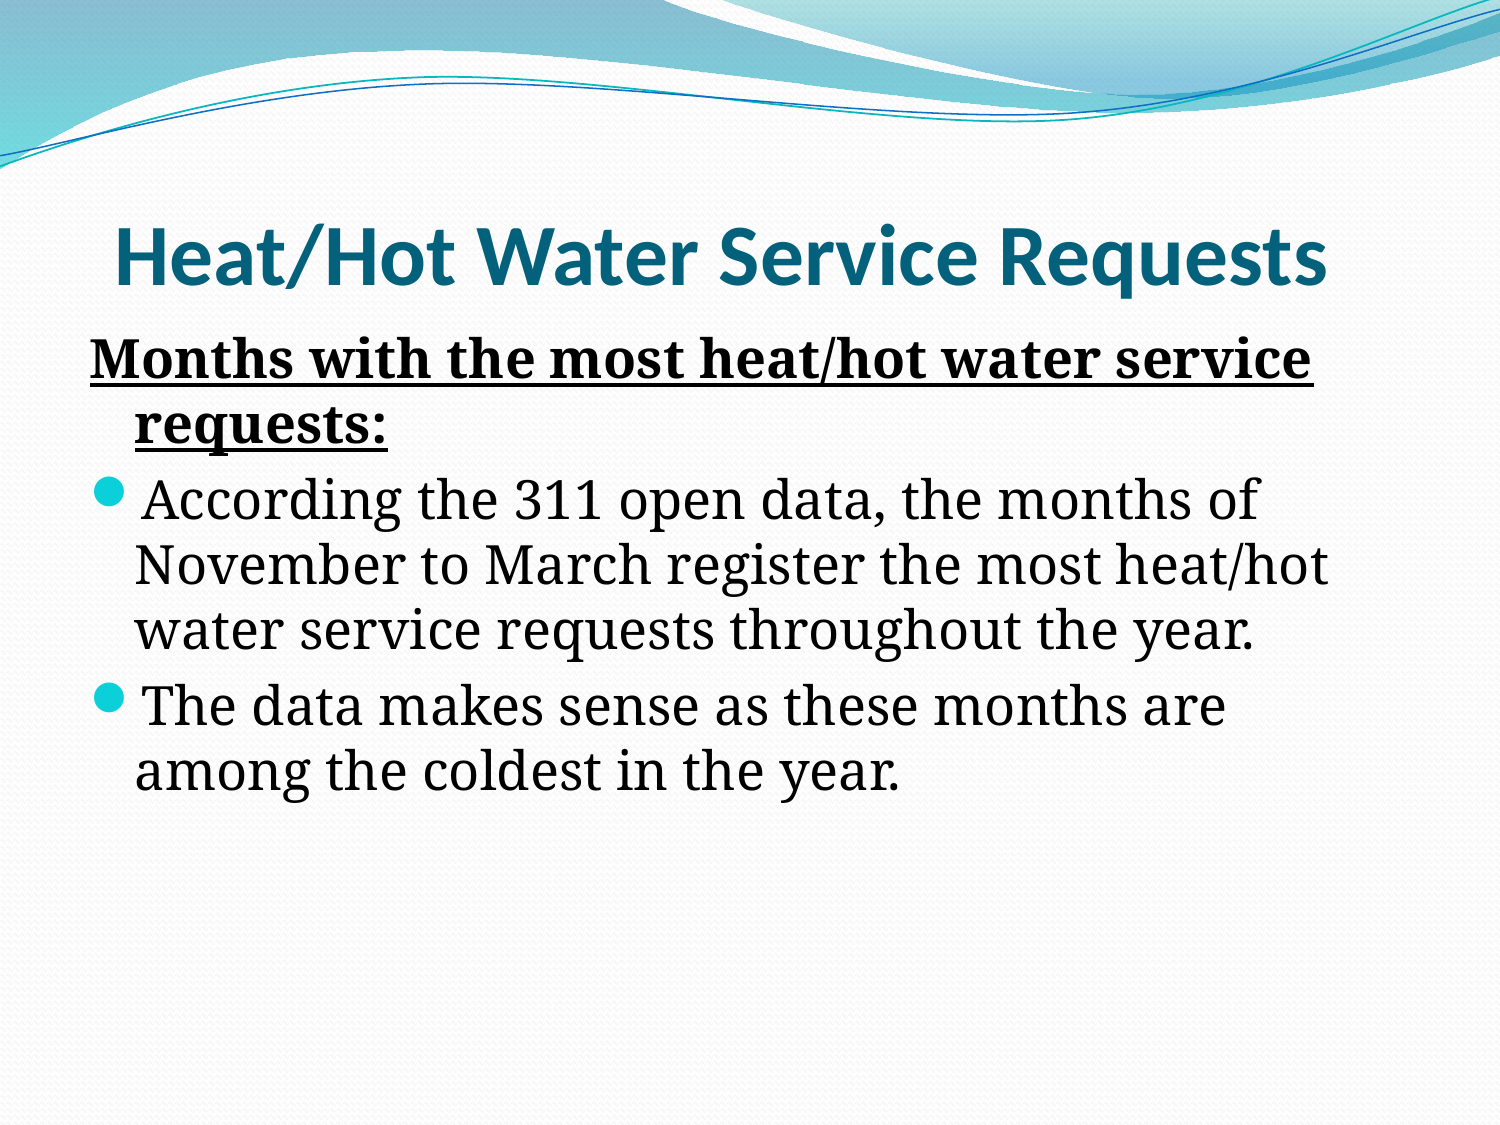

# Heat/Hot Water Service Requests
Months with the most heat/hot water service requests:
According the 311 open data, the months of November to March register the most heat/hot water service requests throughout the year.
The data makes sense as these months are among the coldest in the year.